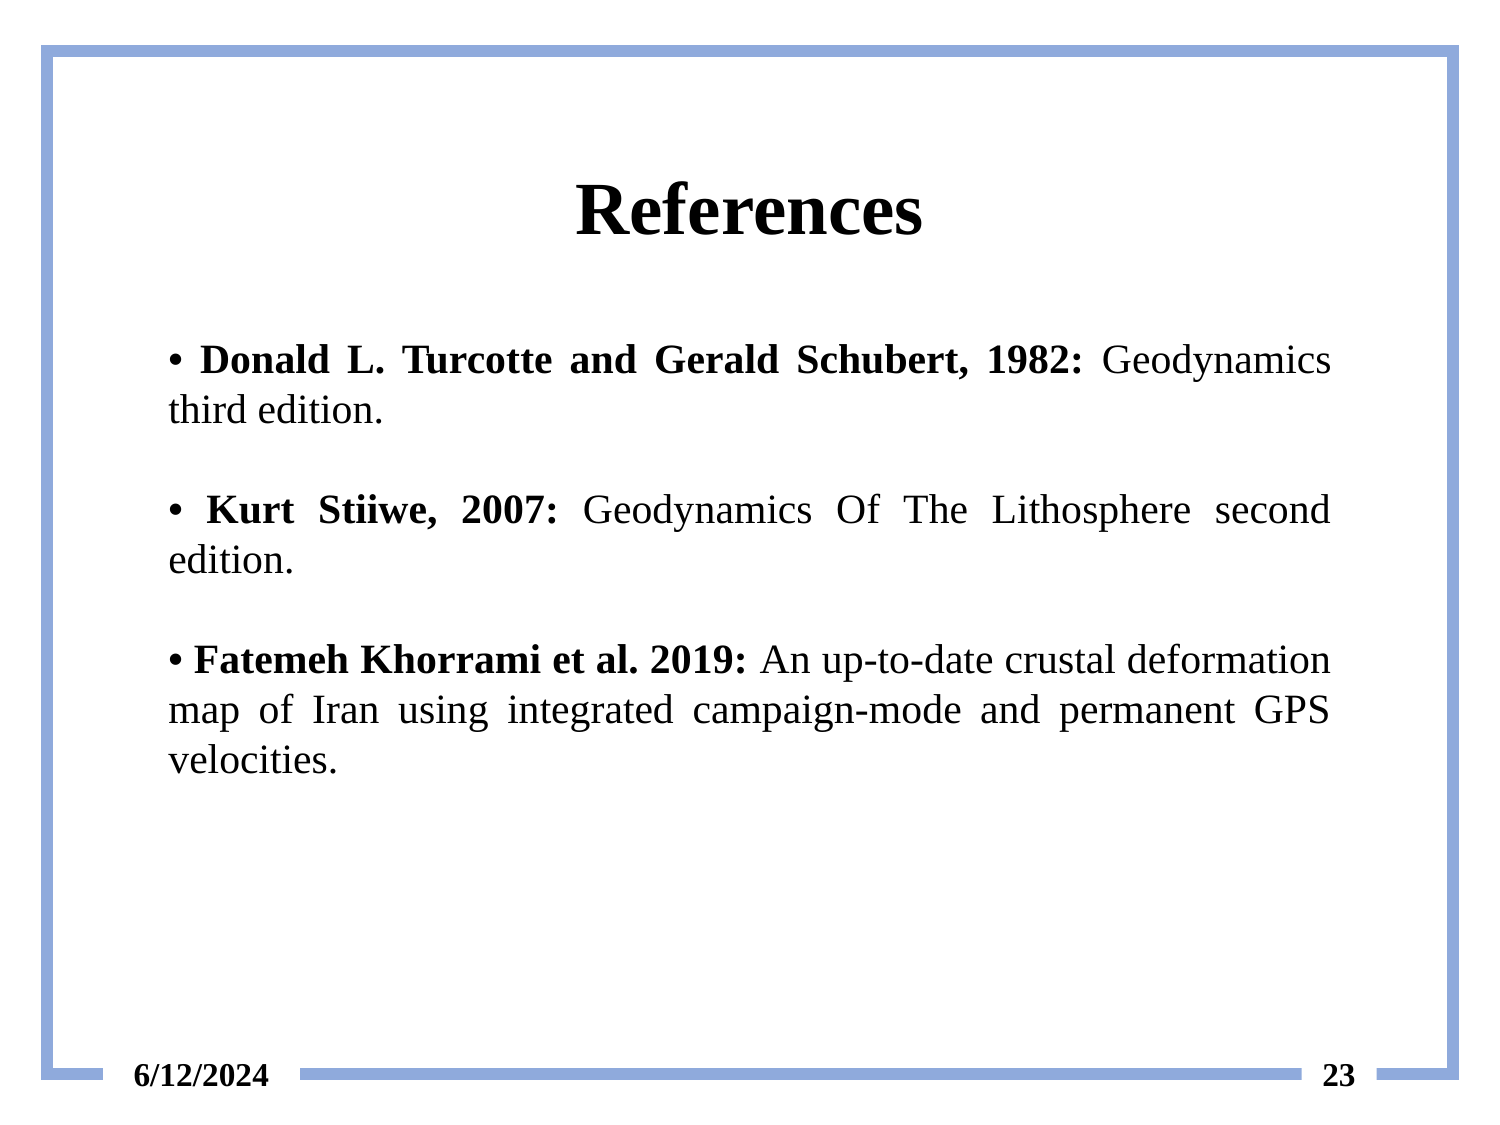

# References
• Donald L. Turcotte and Gerald Schubert, 1982: Geodynamics third edition.

• Kurt Stiiwe, 2007: Geodynamics Of The Lithosphere second edition.

• Fatemeh Khorrami et al. 2019: An up-to-date crustal deformation map of Iran using integrated campaign-mode and permanent GPS velocities.
6/12/2024
23